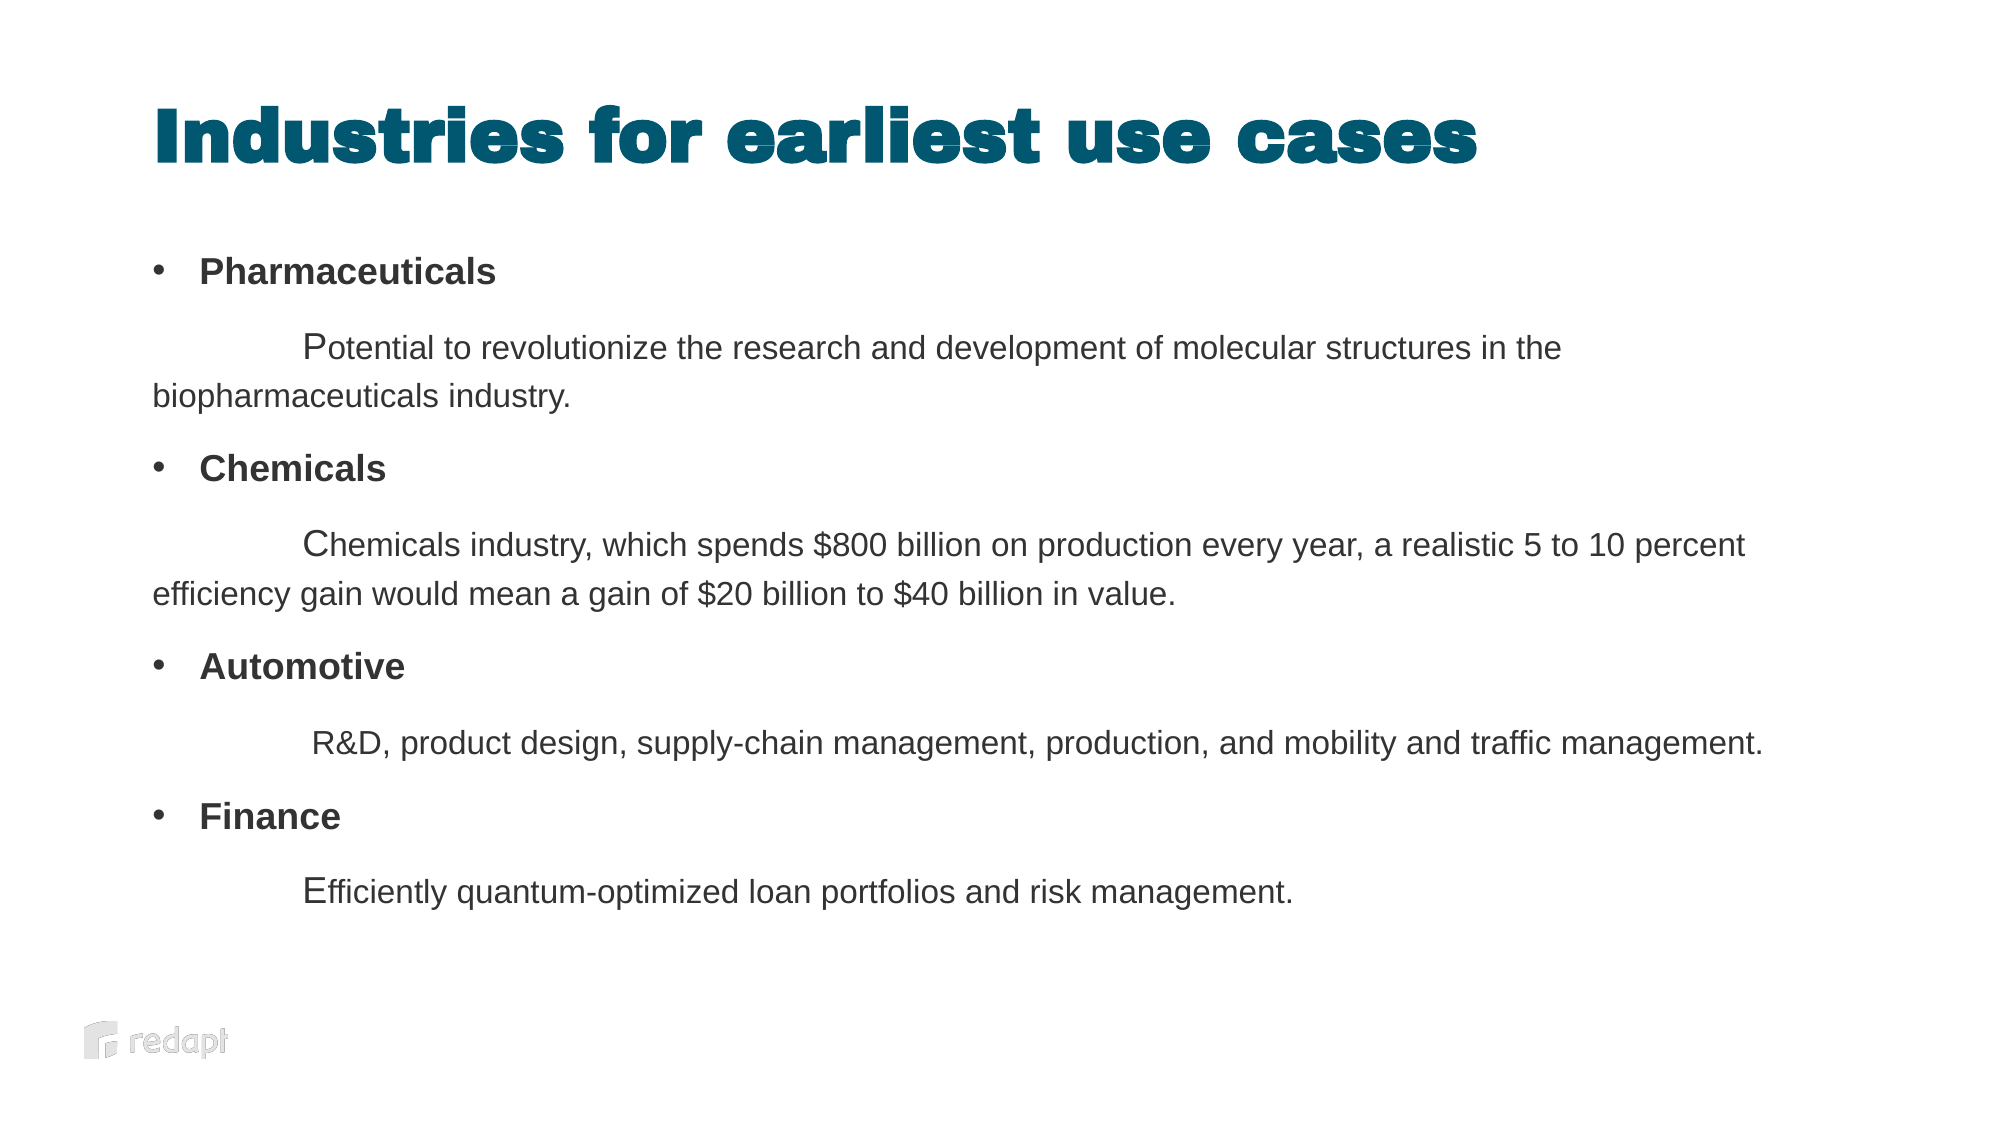

# Industries for earliest use cases
Pharmaceuticals
	Potential to revolutionize the research and development of molecular structures in the 	biopharmaceuticals industry.
Chemicals
	Chemicals industry, which spends $800 billion on production every year, a realistic 5 to 10 percent 	efficiency gain would mean a gain of $20 billion to $40 billion in value.
Automotive
	 R&D, product design, supply-chain management, production, and mobility and traffic management.
Finance
	Efficiently quantum-optimized loan portfolios and risk management.